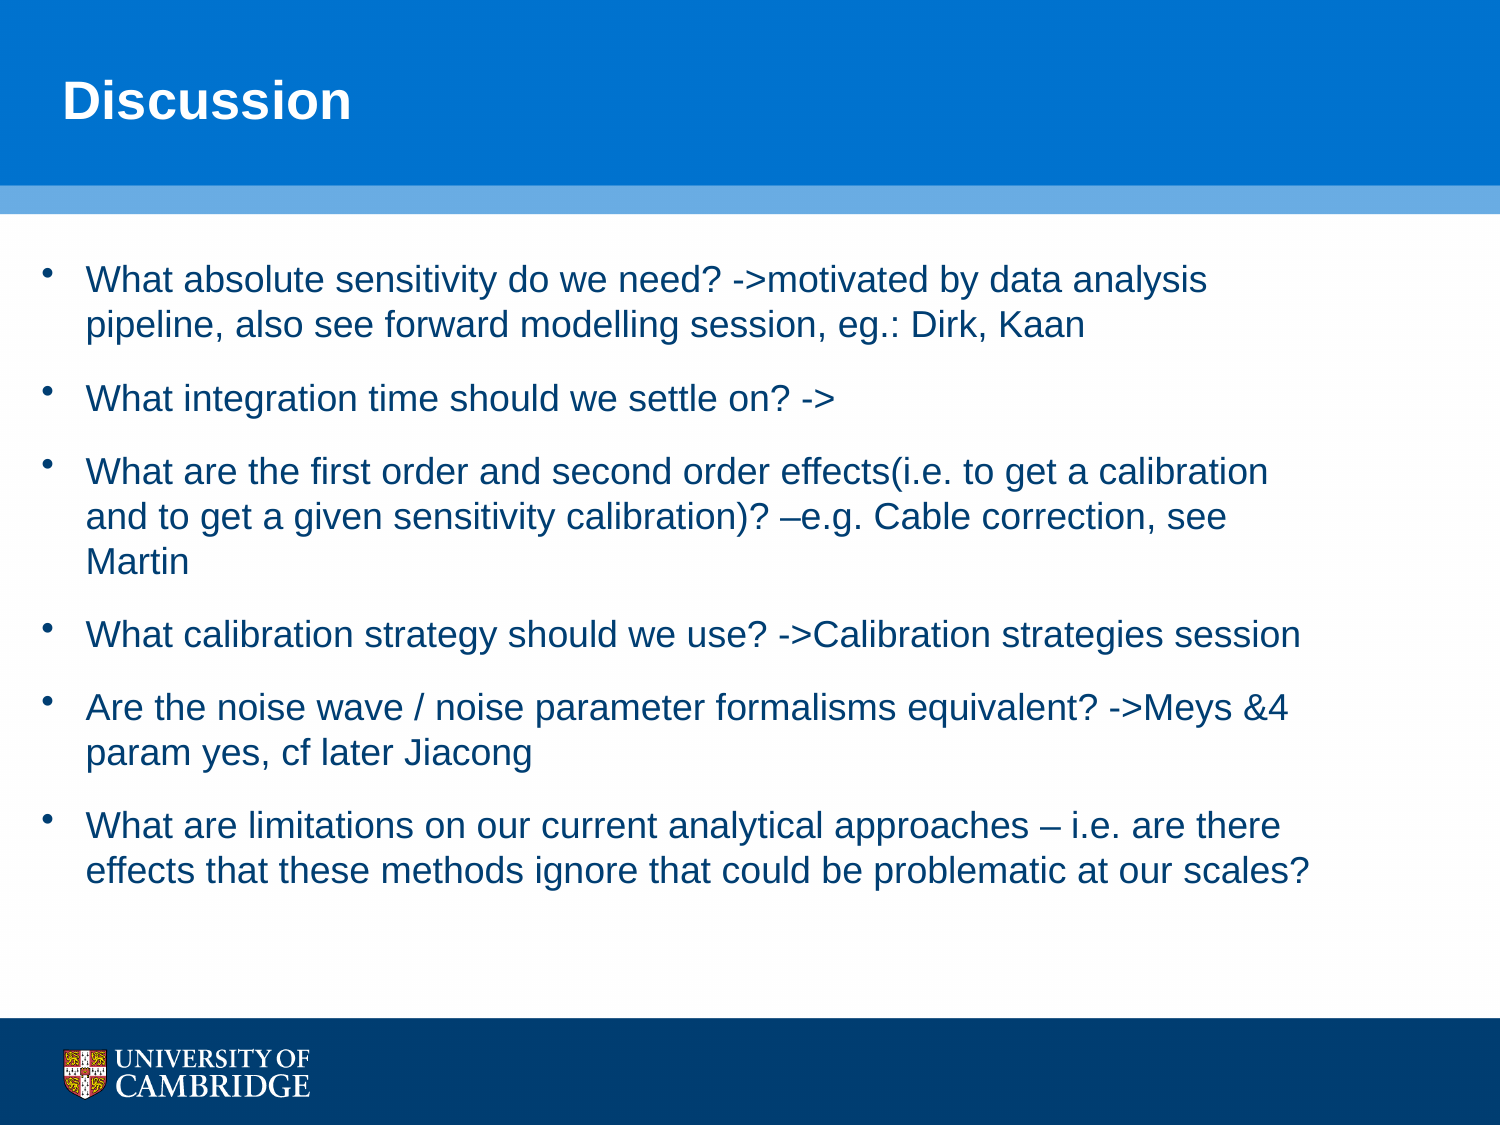

# Discussion
What absolute sensitivity do we need? ->motivated by data analysis pipeline, also see forward modelling session, eg.: Dirk, Kaan
What integration time should we settle on? ->
What are the first order and second order effects(i.e. to get a calibration and to get a given sensitivity calibration)? –e.g. Cable correction, see Martin
What calibration strategy should we use? ->Calibration strategies session
Are the noise wave / noise parameter formalisms equivalent? ->Meys &4 param yes, cf later Jiacong
What are limitations on our current analytical approaches – i.e. are there effects that these methods ignore that could be problematic at our scales?